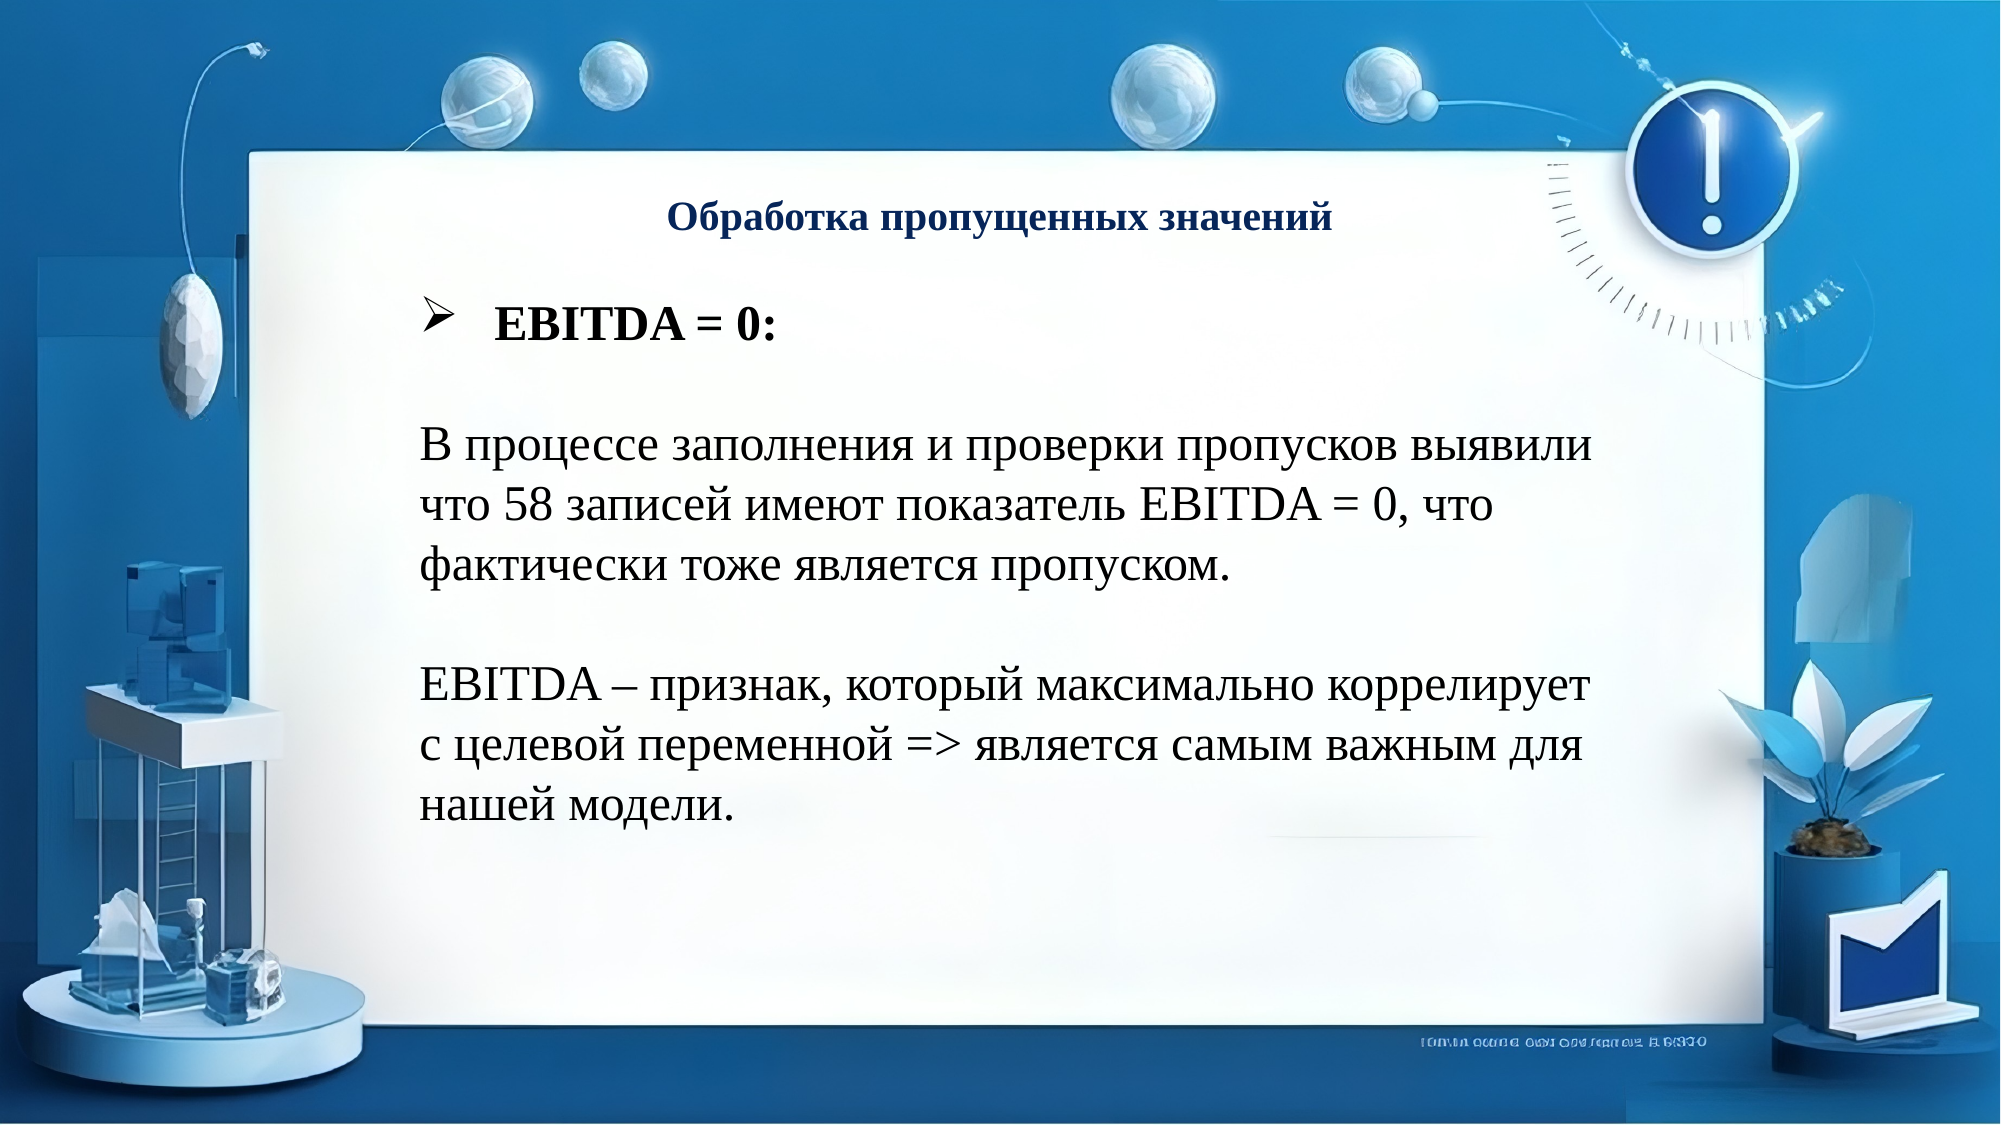

Обработка пропущенных значений
EBITDA = 0:

В процессе заполнения и проверки пропусков выявили что 58 записей имеют показатель EBITDA = 0, что фактически тоже является пропуском.

EBITDA – признак, который максимально коррелирует с целевой переменной => является самым важным для нашей модели.